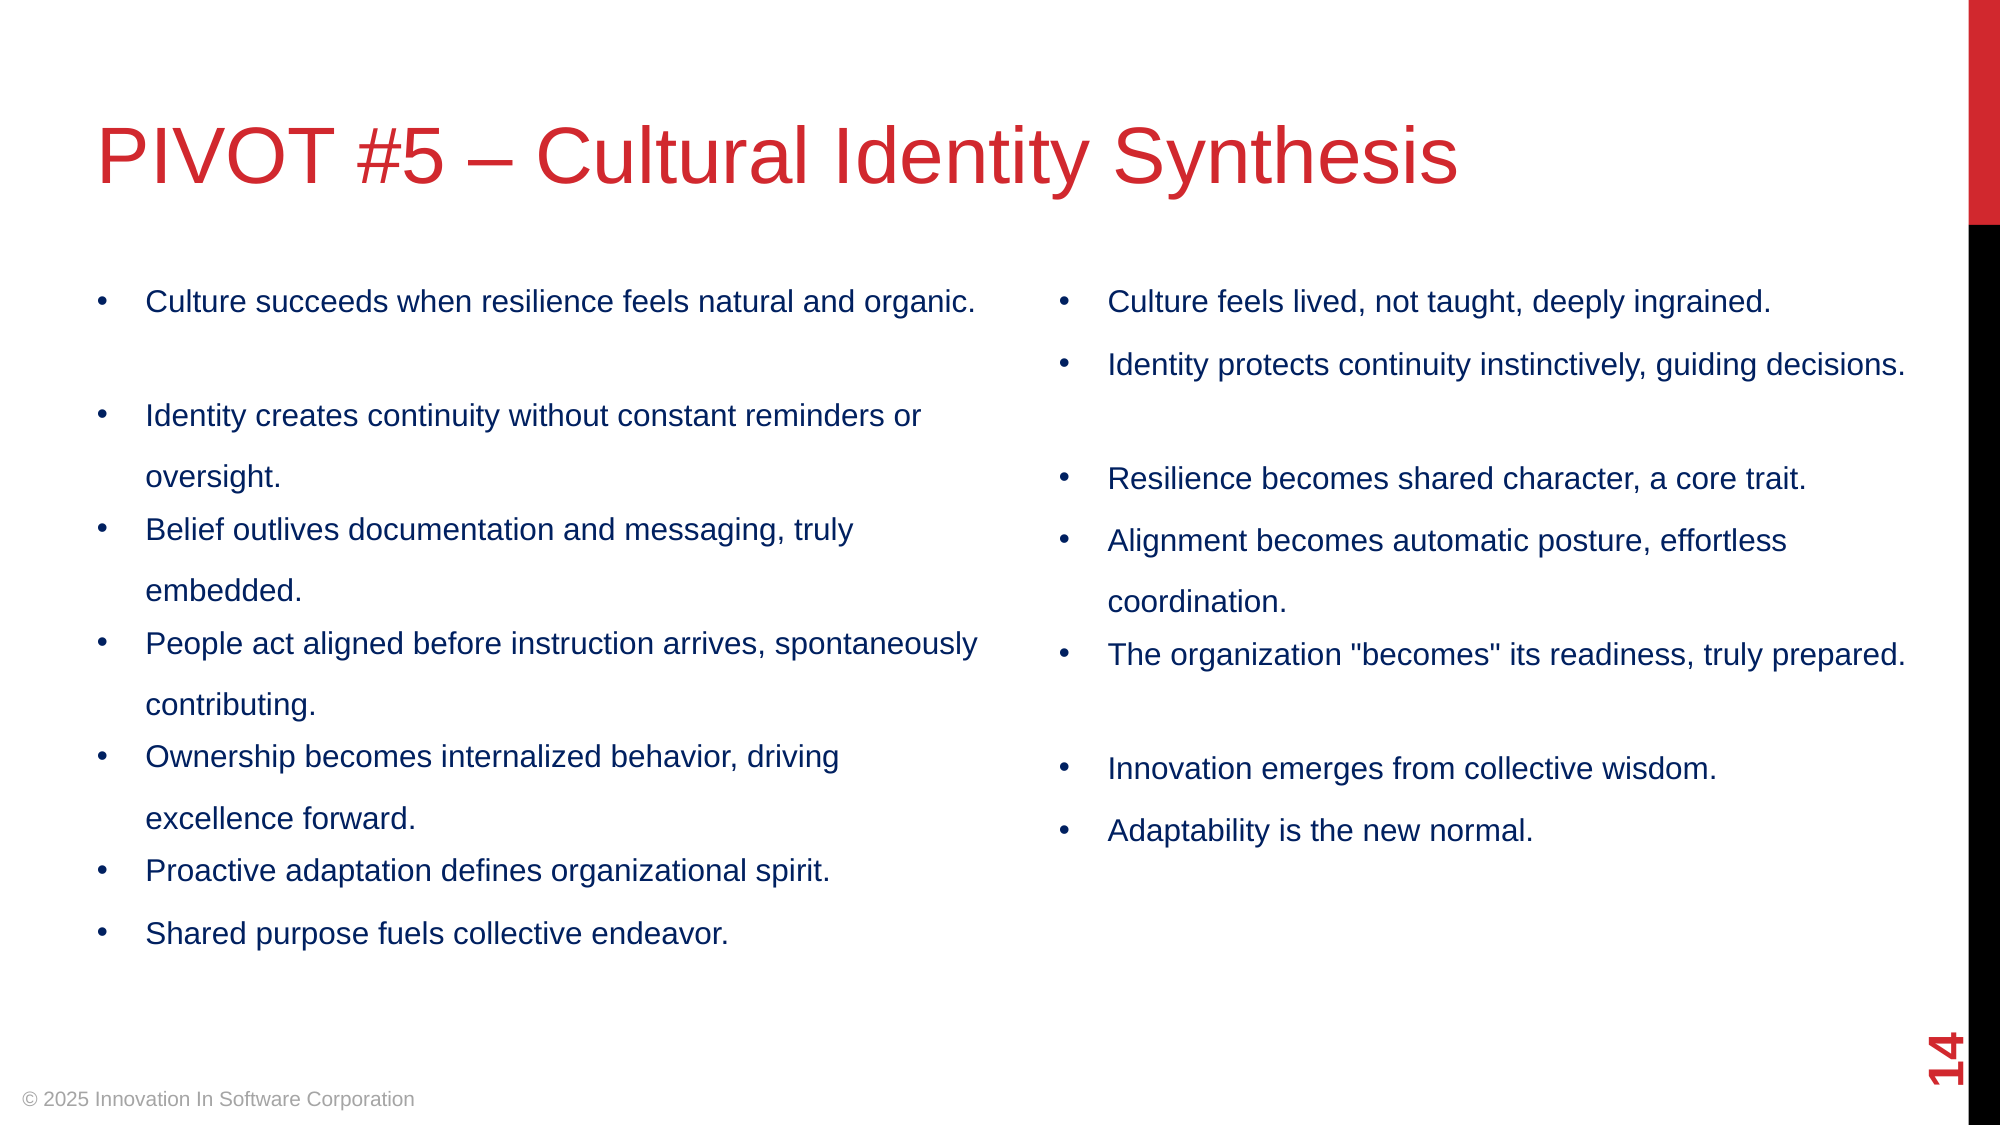

PIVOT #5 – Cultural Identity Synthesis
Culture succeeds when resilience feels natural and organic.
Culture feels lived, not taught, deeply ingrained.
Identity protects continuity instinctively, guiding decisions.
Identity creates continuity without constant reminders or oversight.
Resilience becomes shared character, a core trait.
Belief outlives documentation and messaging, truly embedded.
Alignment becomes automatic posture, effortless coordination.
People act aligned before instruction arrives, spontaneously contributing.
The organization "becomes" its readiness, truly prepared.
Ownership becomes internalized behavior, driving excellence forward.
Innovation emerges from collective wisdom.
Adaptability is the new normal.
Proactive adaptation defines organizational spirit.
Shared purpose fuels collective endeavor.
14
© 2025 Innovation In Software Corporation